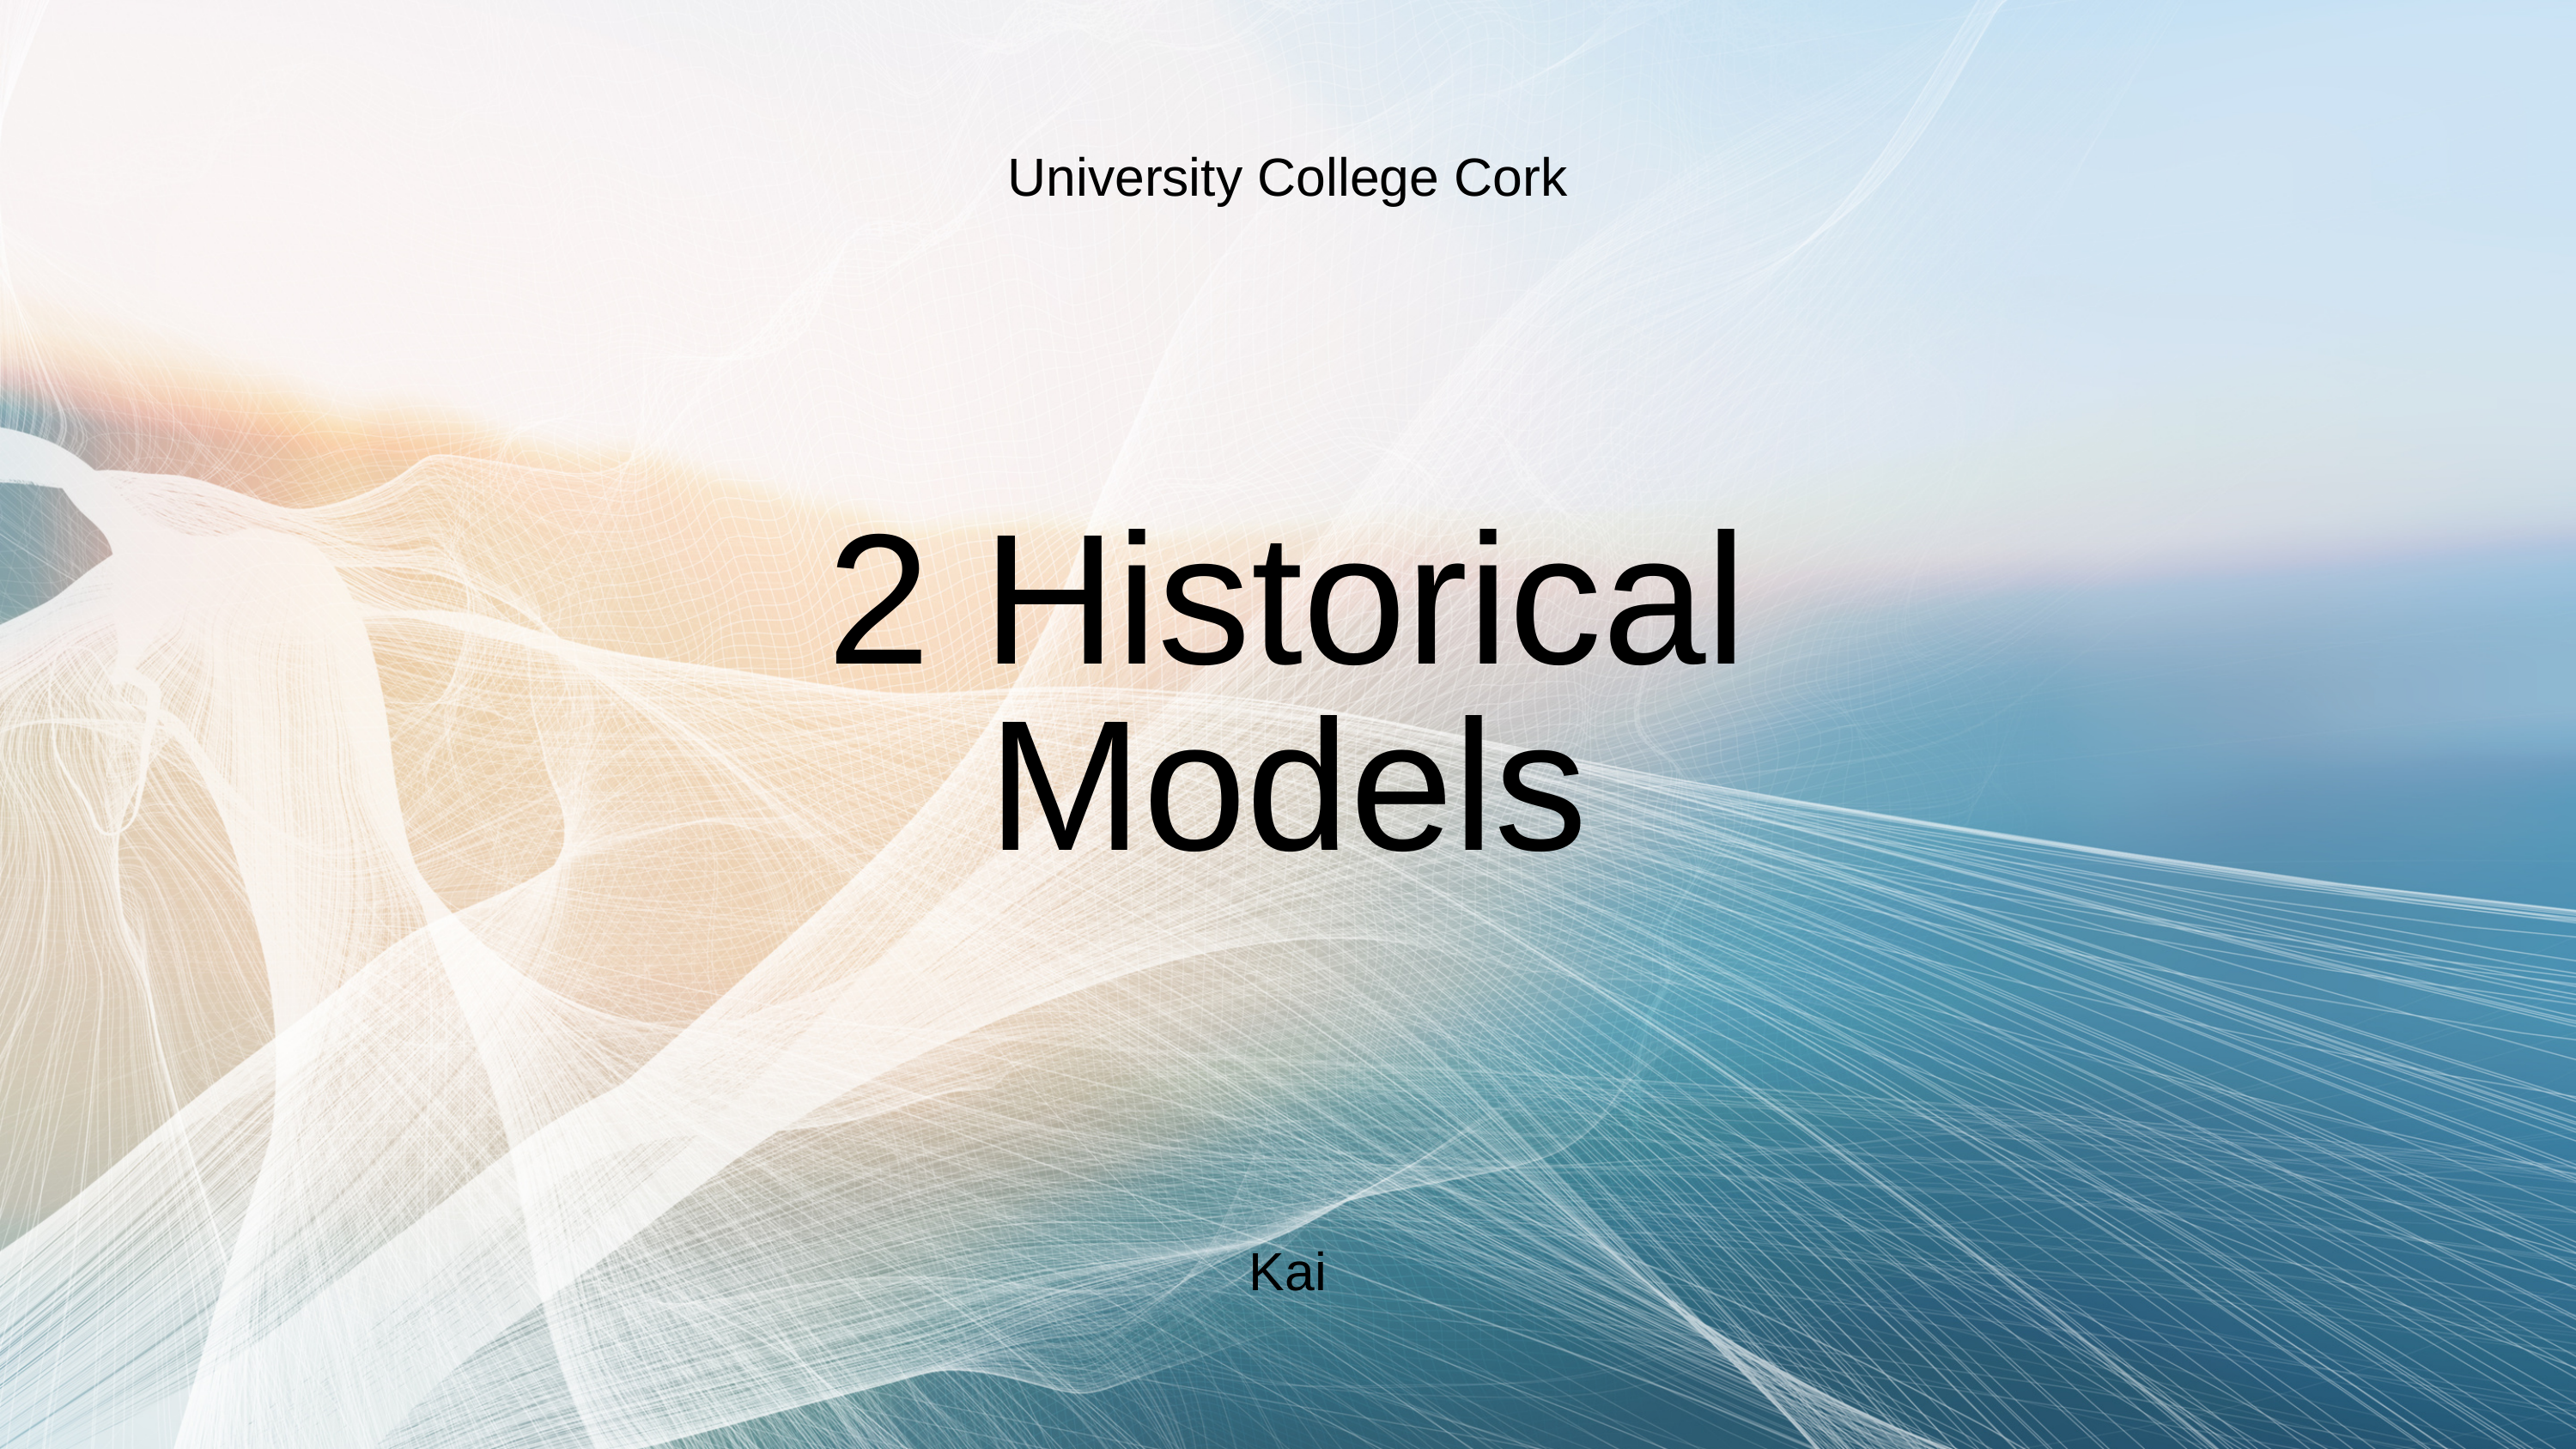

University College Cork
2 Historical
Models
Kai